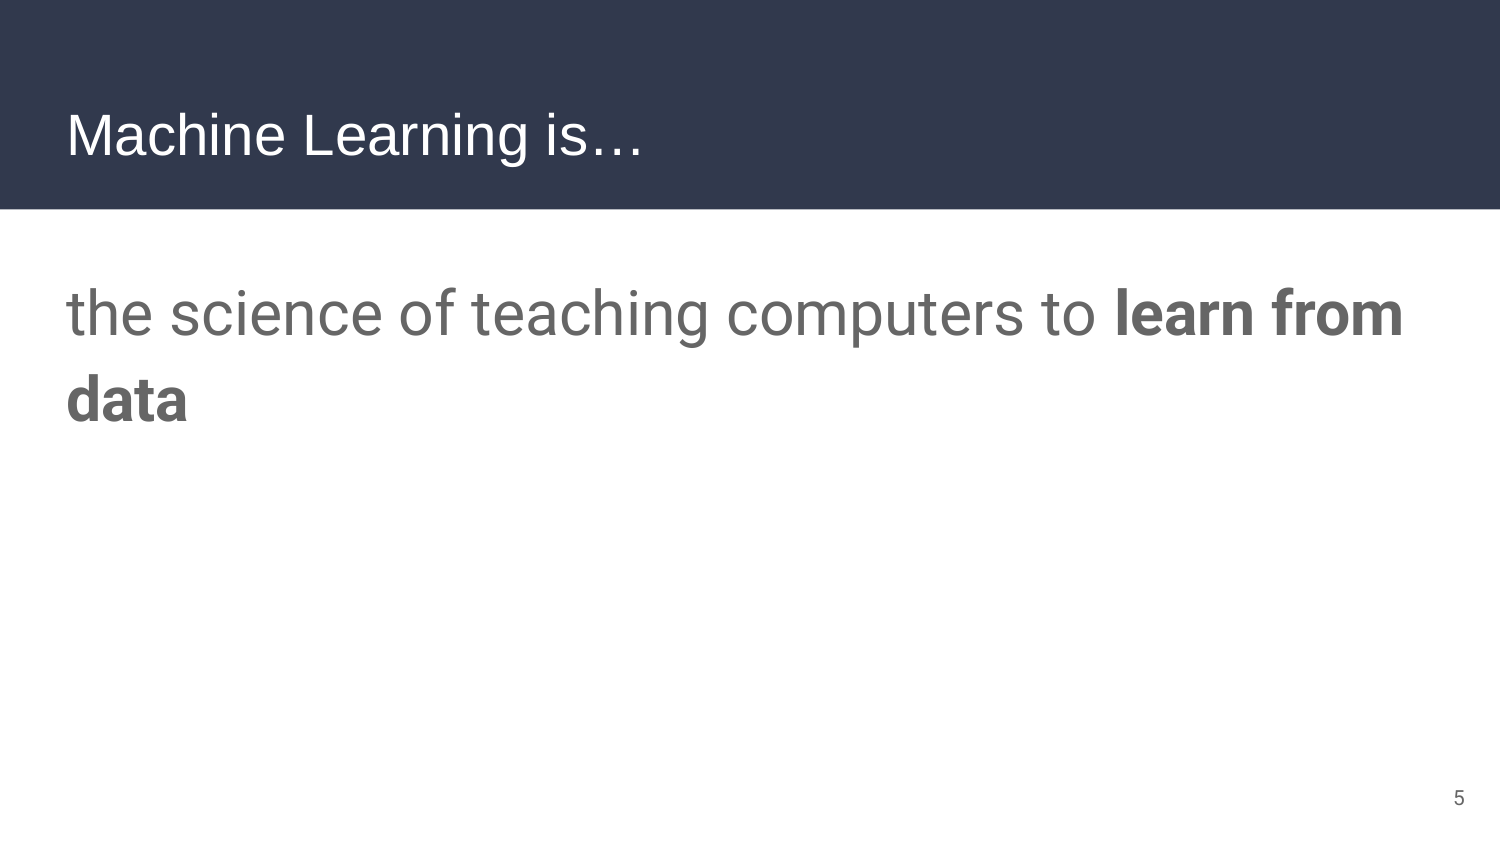

# Machine Learning is…
the science of teaching computers to learn from data
5